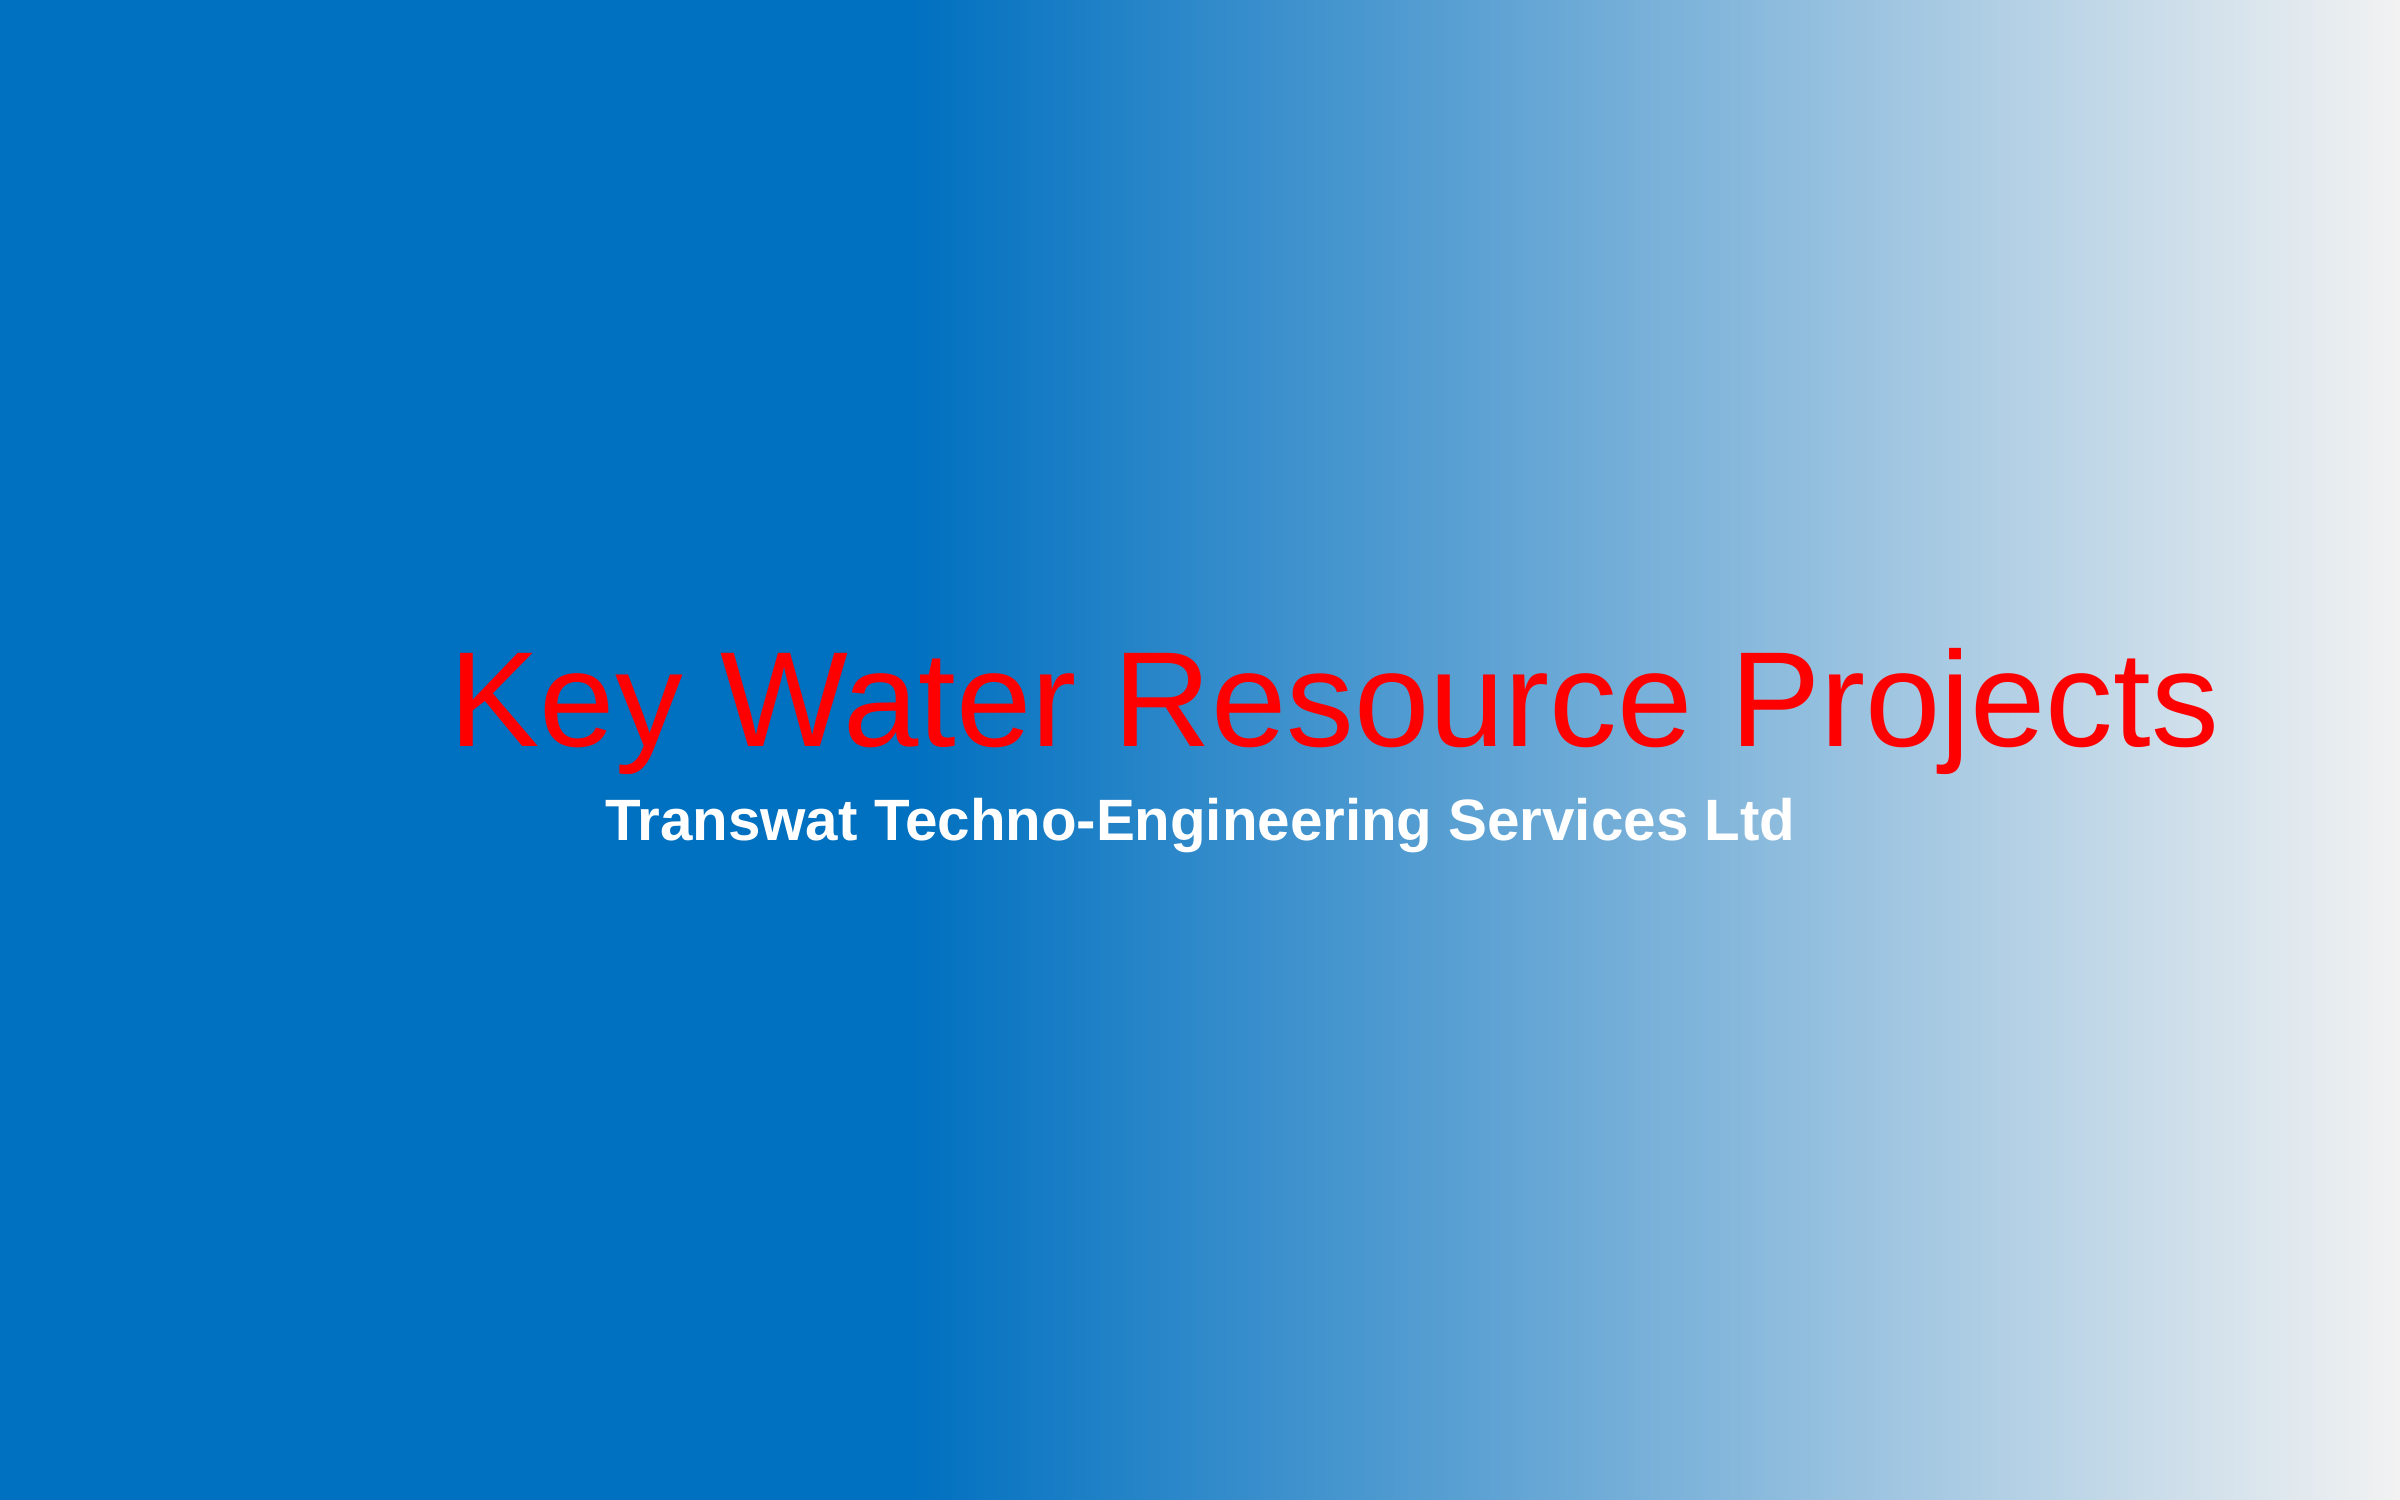

Key Water Resource Projects

Transwat Techno-Engineering Services Ltd